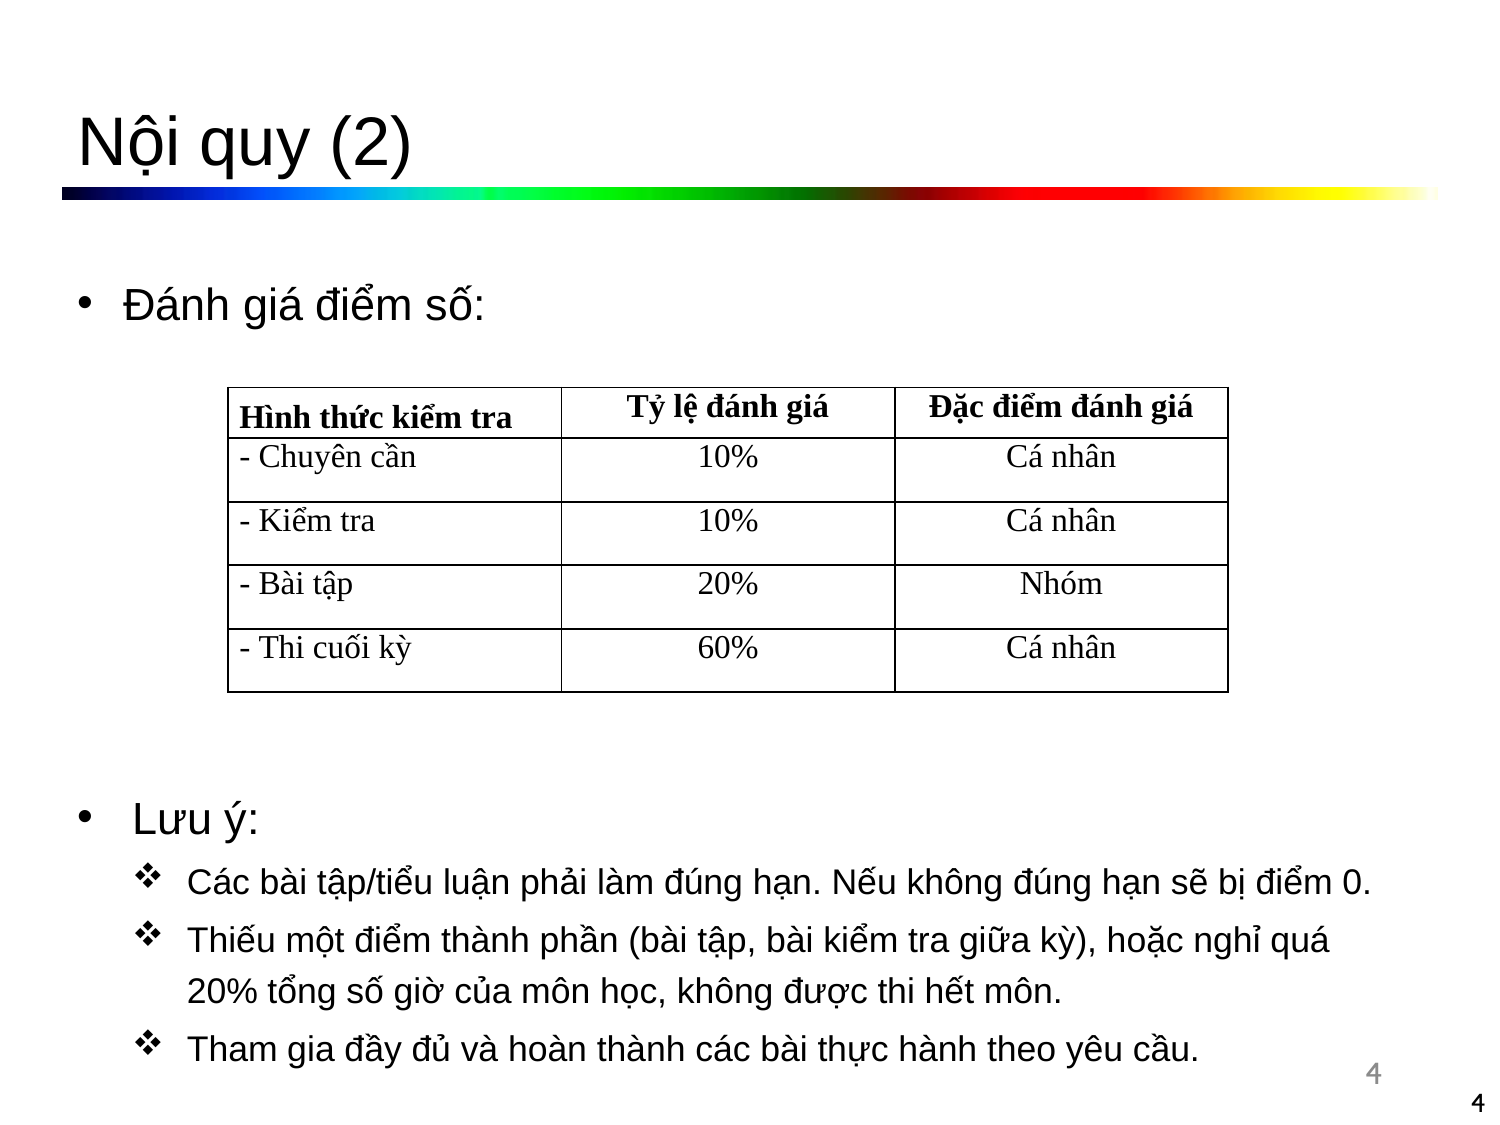

# Nội quy (2)
Đánh giá điểm số:

Lưu ý:
Các bài tập/tiểu luận phải làm đúng hạn. Nếu không đúng hạn sẽ bị điểm 0.
Thiếu một điểm thành phần (bài tập, bài kiểm tra giữa kỳ), hoặc nghỉ quá 20% tổng số giờ của môn học, không được thi hết môn.
Tham gia đầy đủ và hoàn thành các bài thực hành theo yêu cầu.

| Hình thức kiểm tra | Tỷ lệ đánh giá | Đặc điểm đánh giá |
| --- | --- | --- |
| - Chuyên cần | 10% | Cá nhân |
| - Kiểm tra | 10% | Cá nhân |
| - Bài tập | 20% | Nhóm |
| - Thi cuối kỳ | 60% | Cá nhân |
4
4